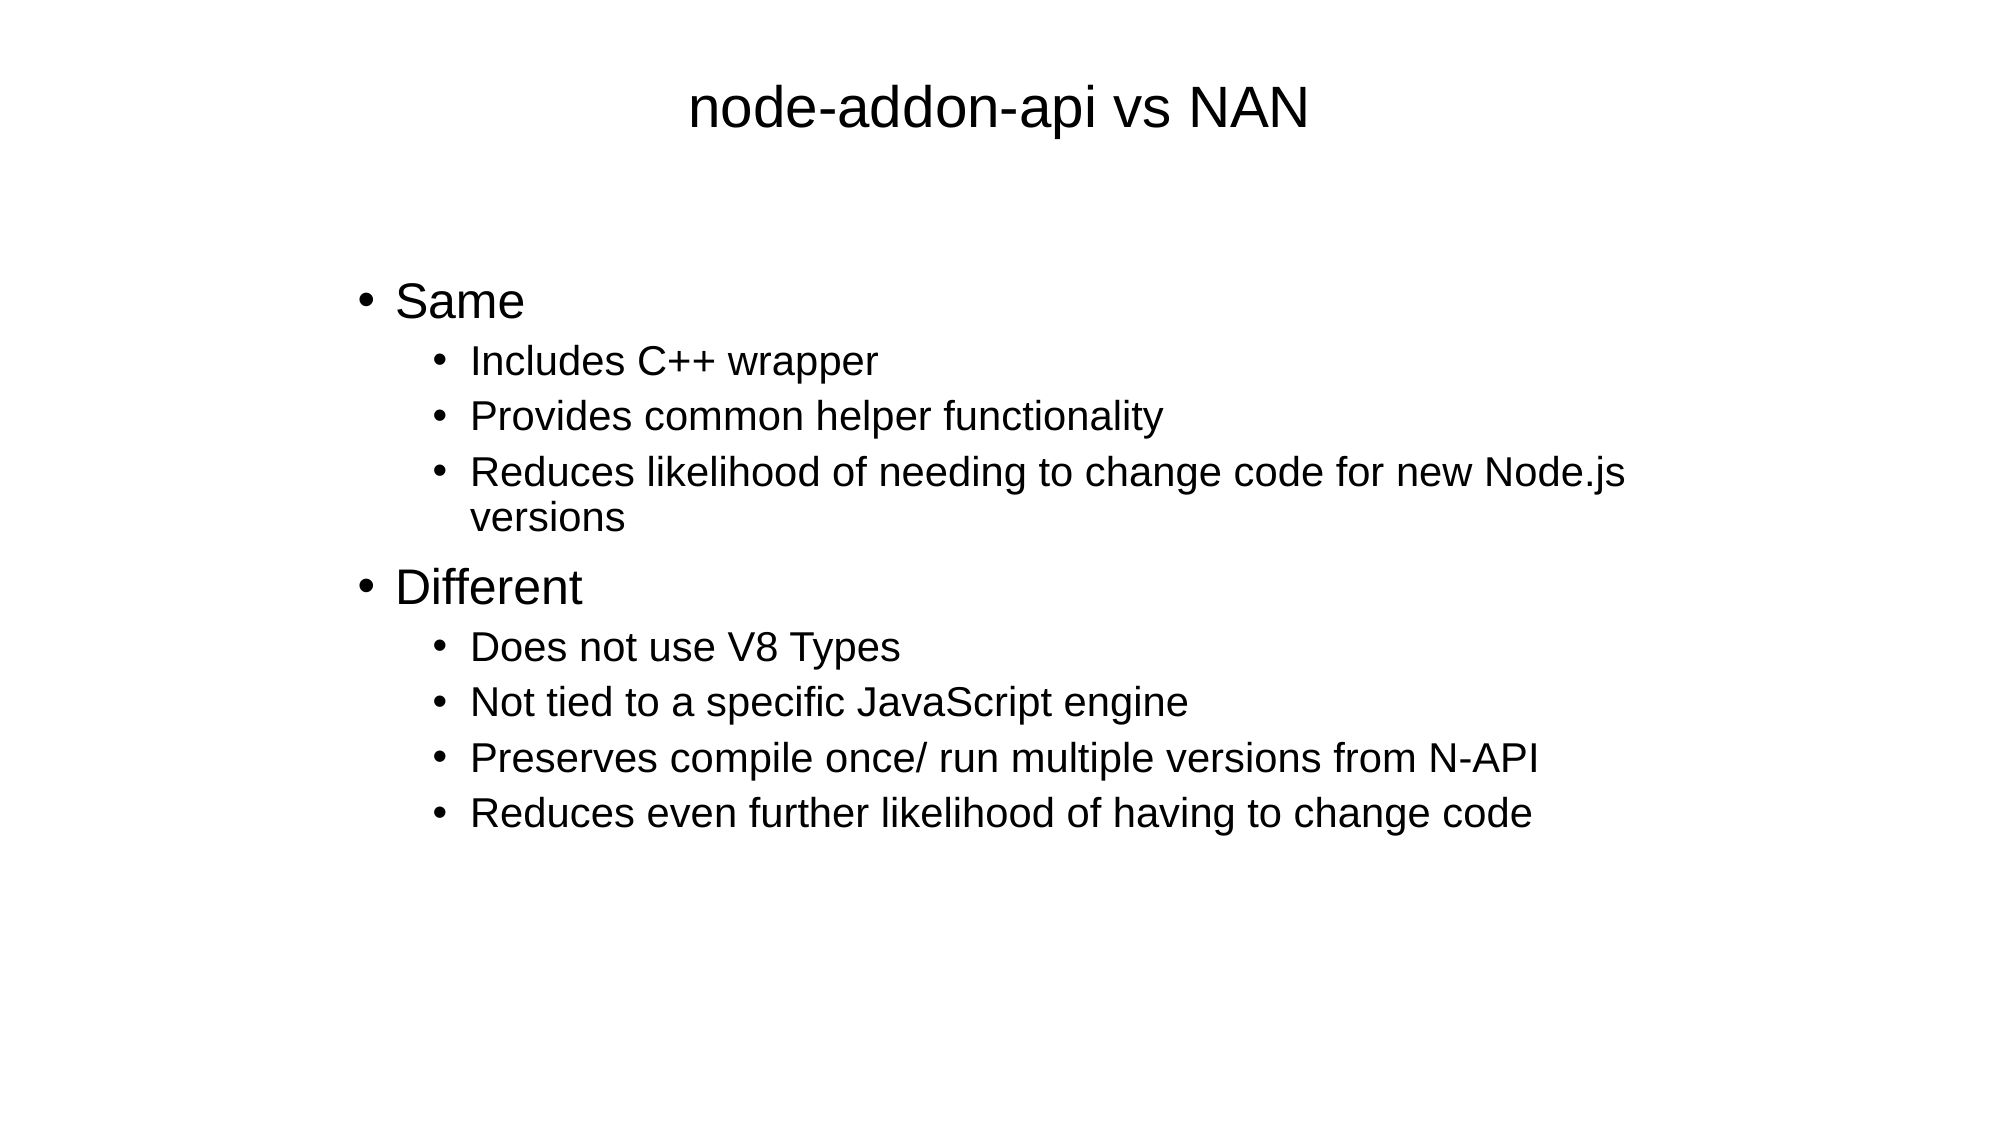

# node-addon-api vs NAN
Same
Includes C++ wrapper
Provides common helper functionality
Reduces likelihood of needing to change code for new Node.js versions
Different
Does not use V8 Types
Not tied to a specific JavaScript engine
Preserves compile once/ run multiple versions from N-API
Reduces even further likelihood of having to change code